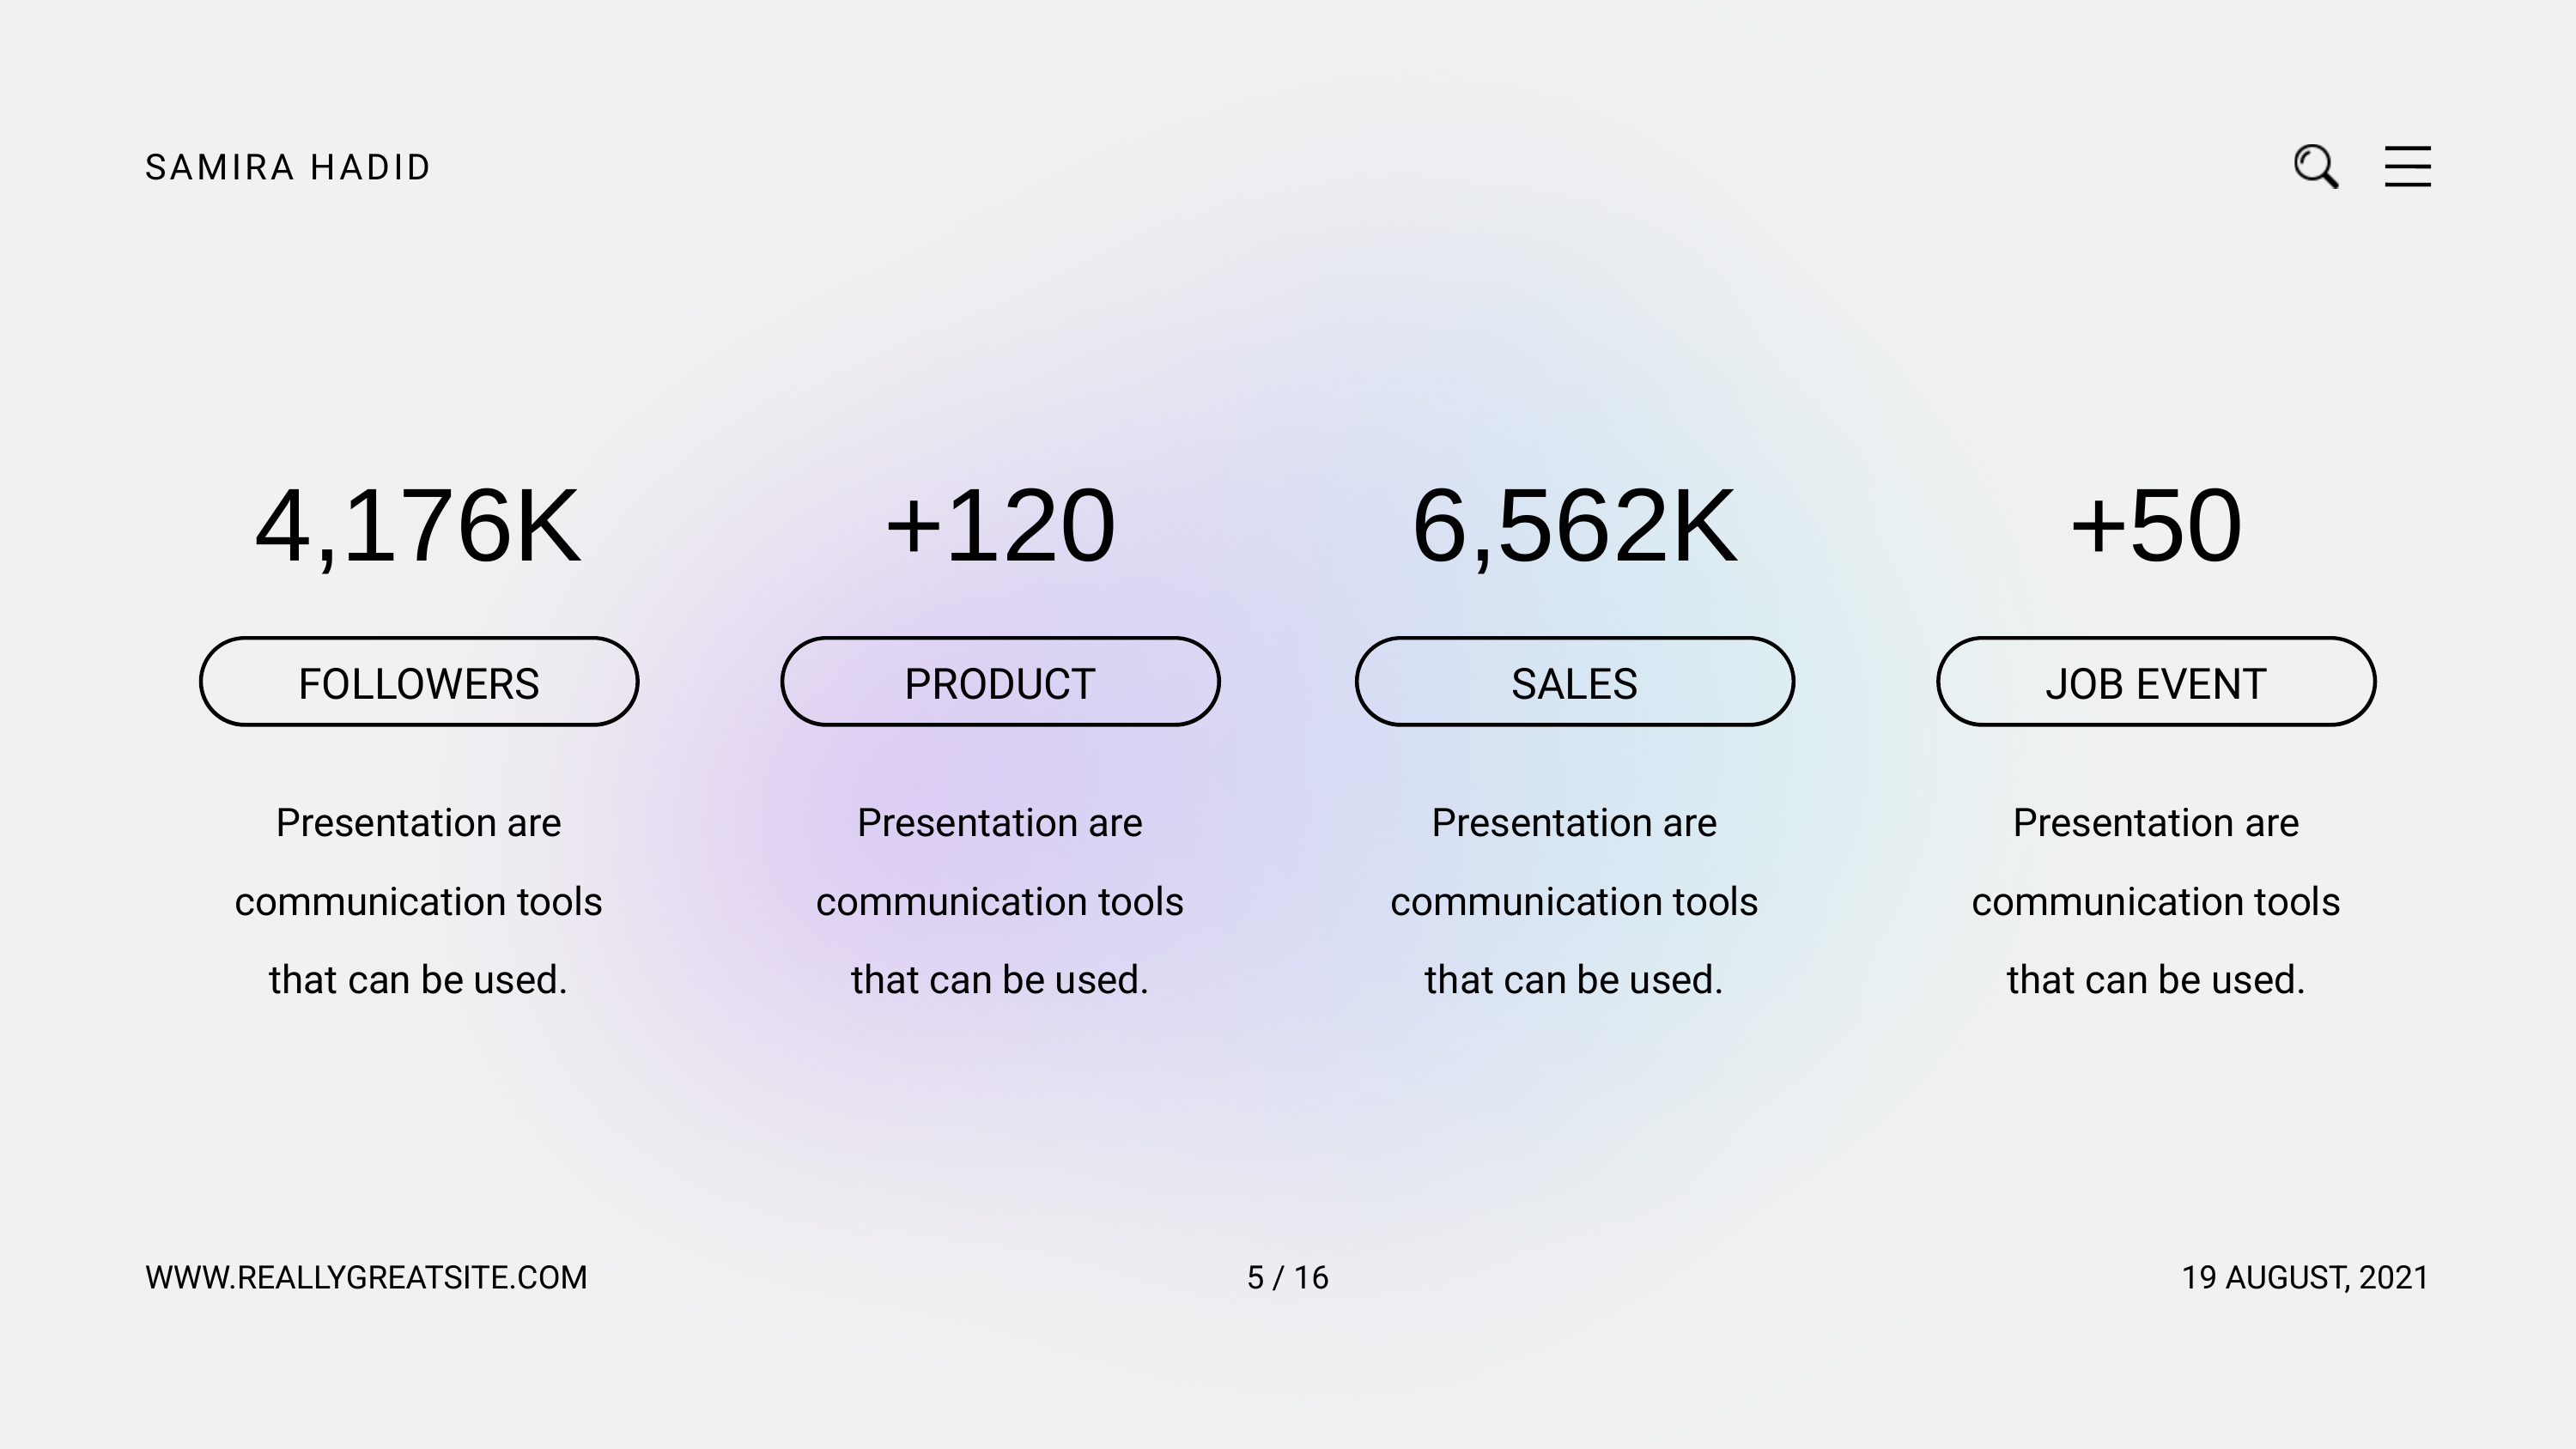

SAMIRA HADID

4,176K
+120
6,562K
+50

FOLLOWERS
PRODUCT
SALES
JOB EVENT
Presentation are communication tools that can be used.
Presentation are communication tools that can be used.
Presentation are communication tools that can be used.
Presentation are communication tools that can be used.
WWW.REALLYGREATSITE.COM
5 / 16
19 AUGUST, 2021